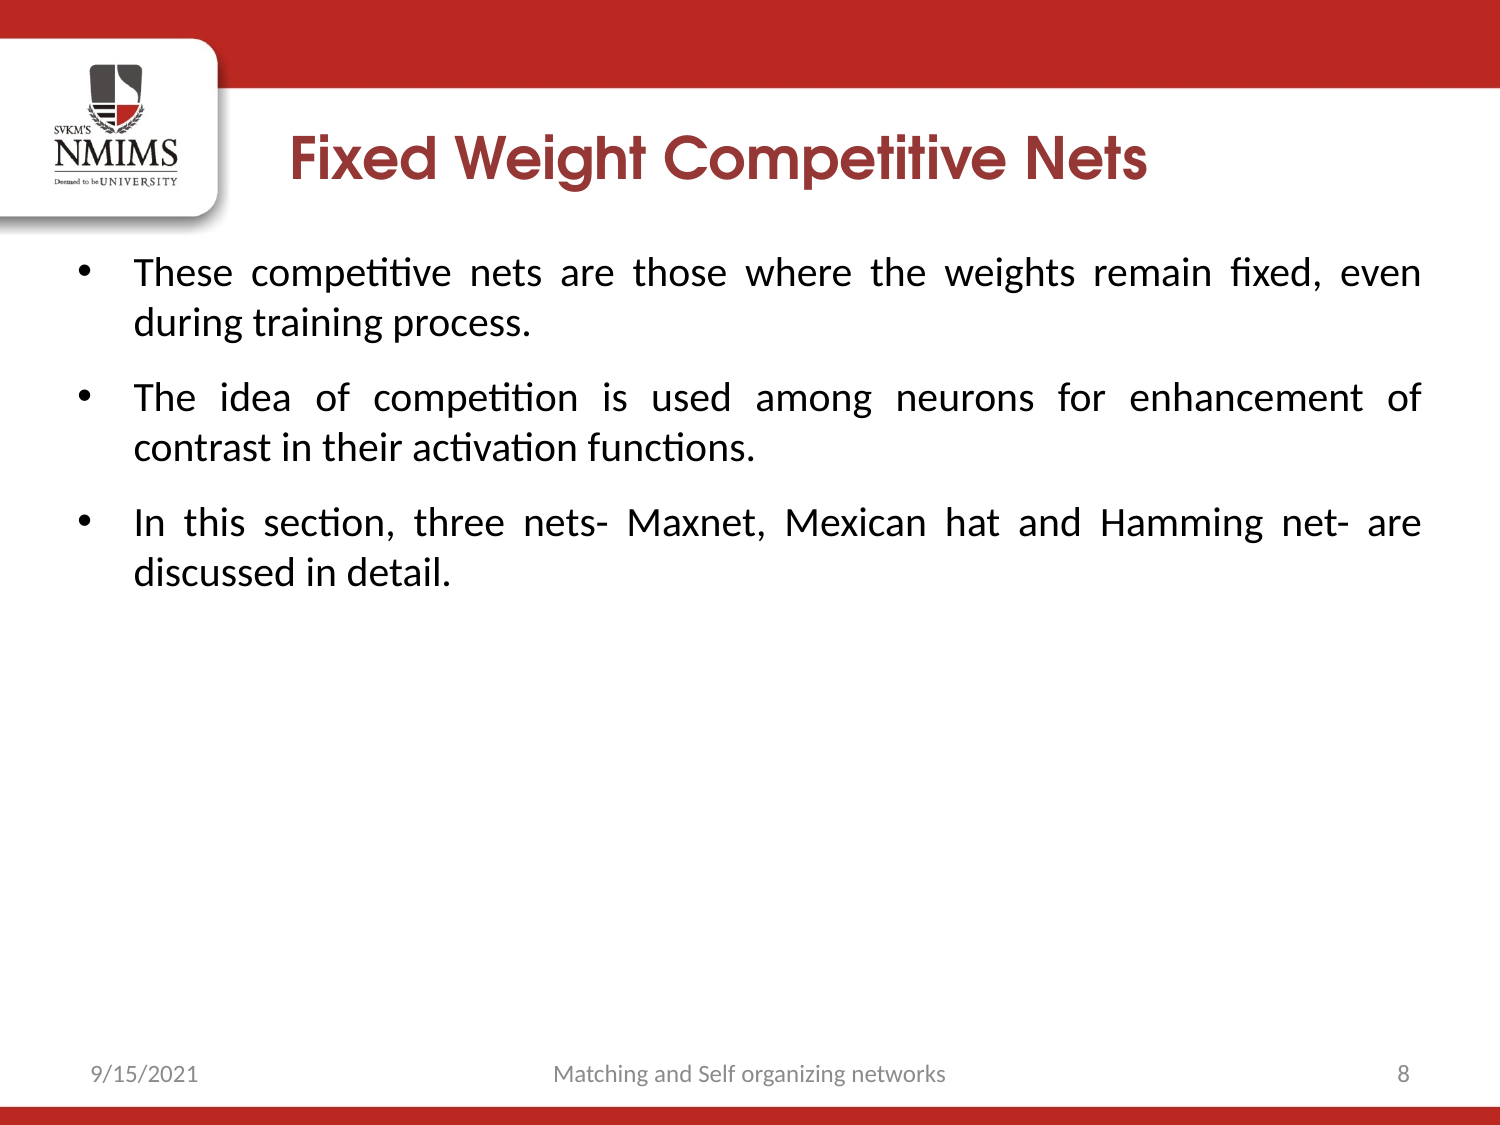

Fixed Weight Competitive Nets
These competitive nets are those where the weights remain fixed, even during training process.
The idea of competition is used among neurons for enhancement of contrast in their activation functions.
In this section, three nets- Maxnet, Mexican hat and Hamming net- are discussed in detail.
9/15/2021
Matching and Self organizing networks
8